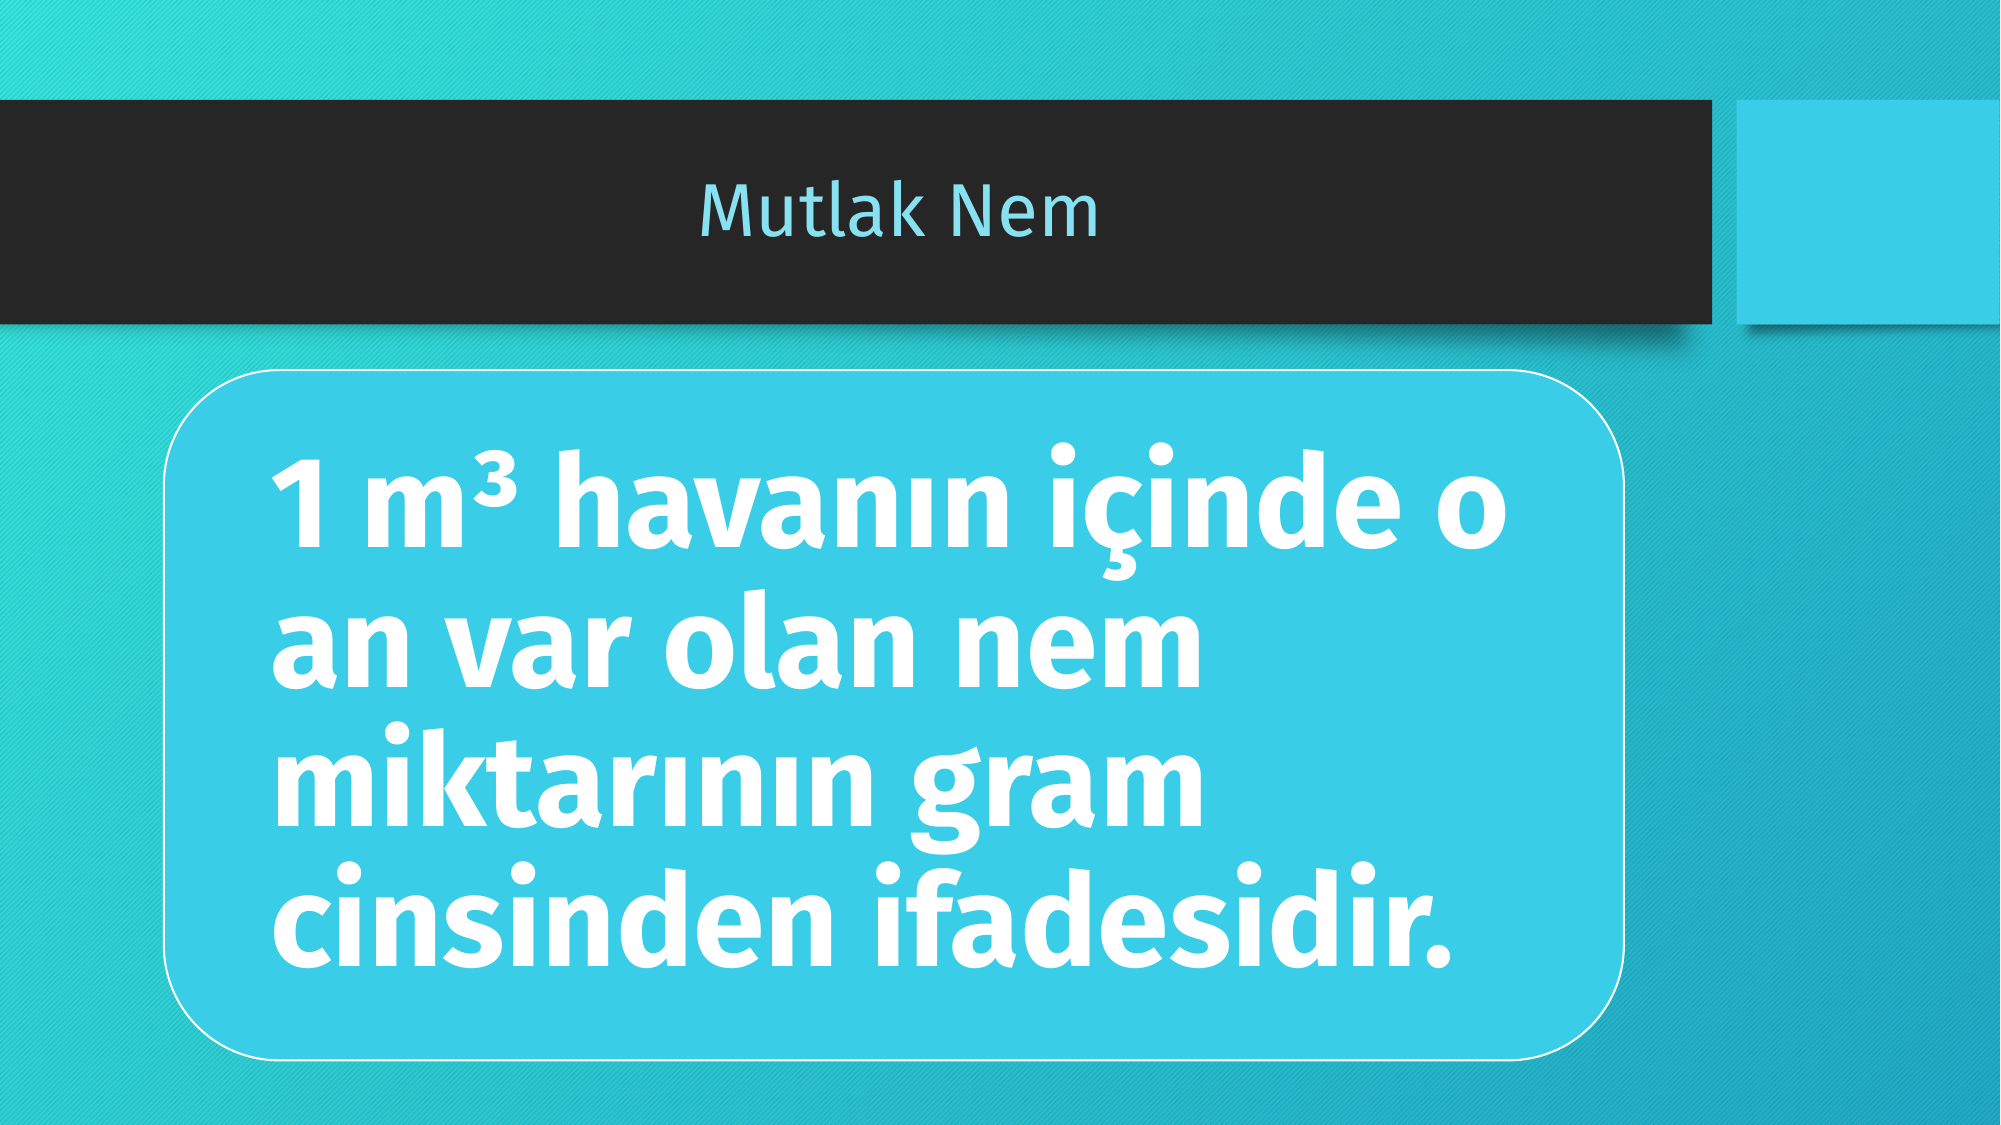

# Mutlak Nem
1 m³ havanın içinde o an var olan nem miktarının gram cinsinden ifadesidir.